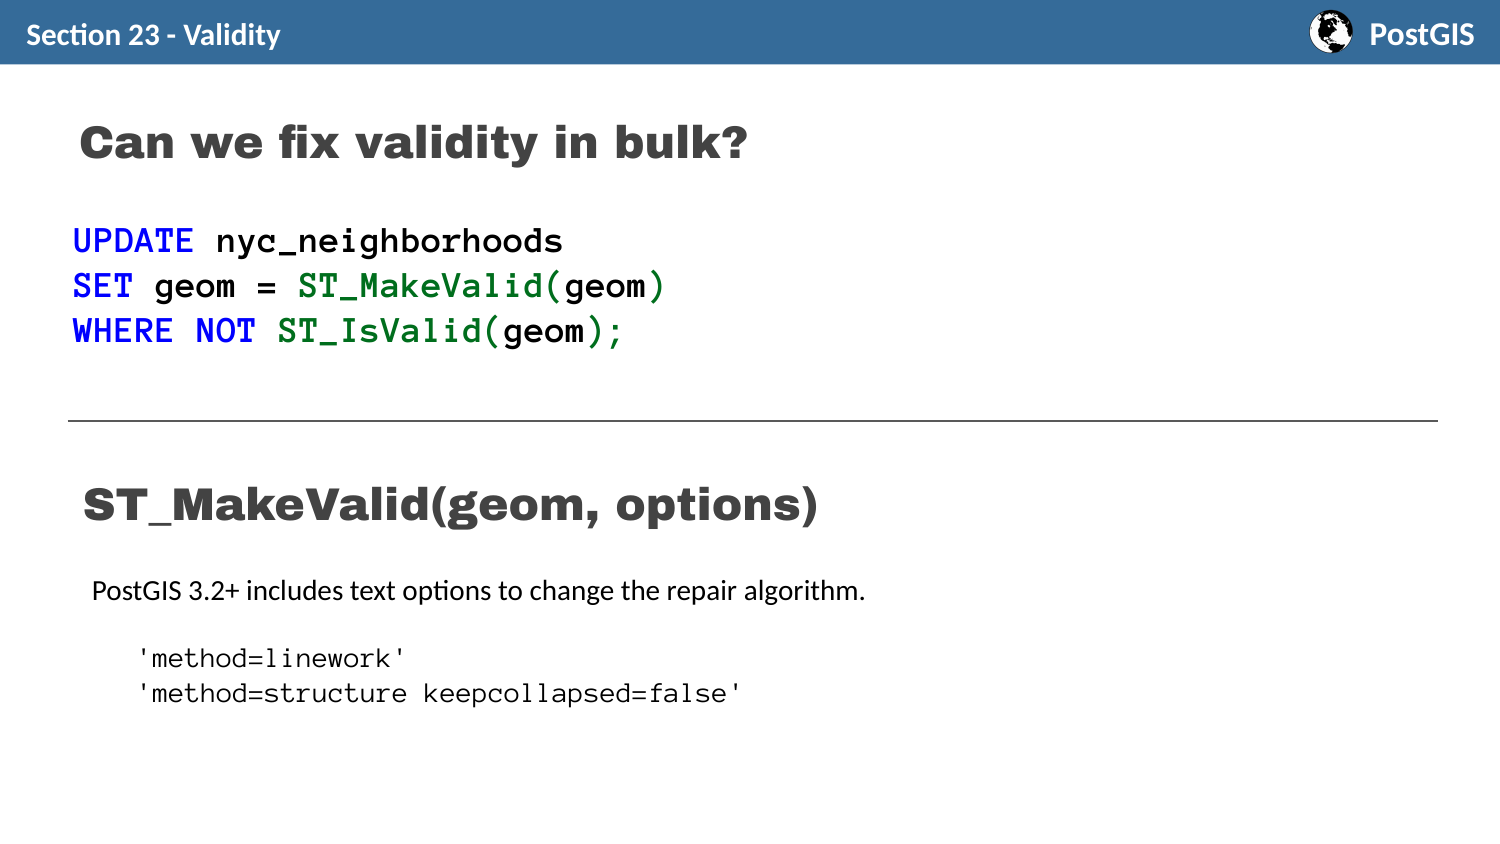

Section 23 - Validity
# Can we fix validity in bulk?
UPDATE nyc_neighborhoods
SET geom = ST_MakeValid(geom)
WHERE NOT ST_IsValid(geom);
ST_MakeValid(geom, options)
PostGIS 3.2+ includes text options to change the repair algorithm.
'method=linework'
'method=structure keepcollapsed=false'